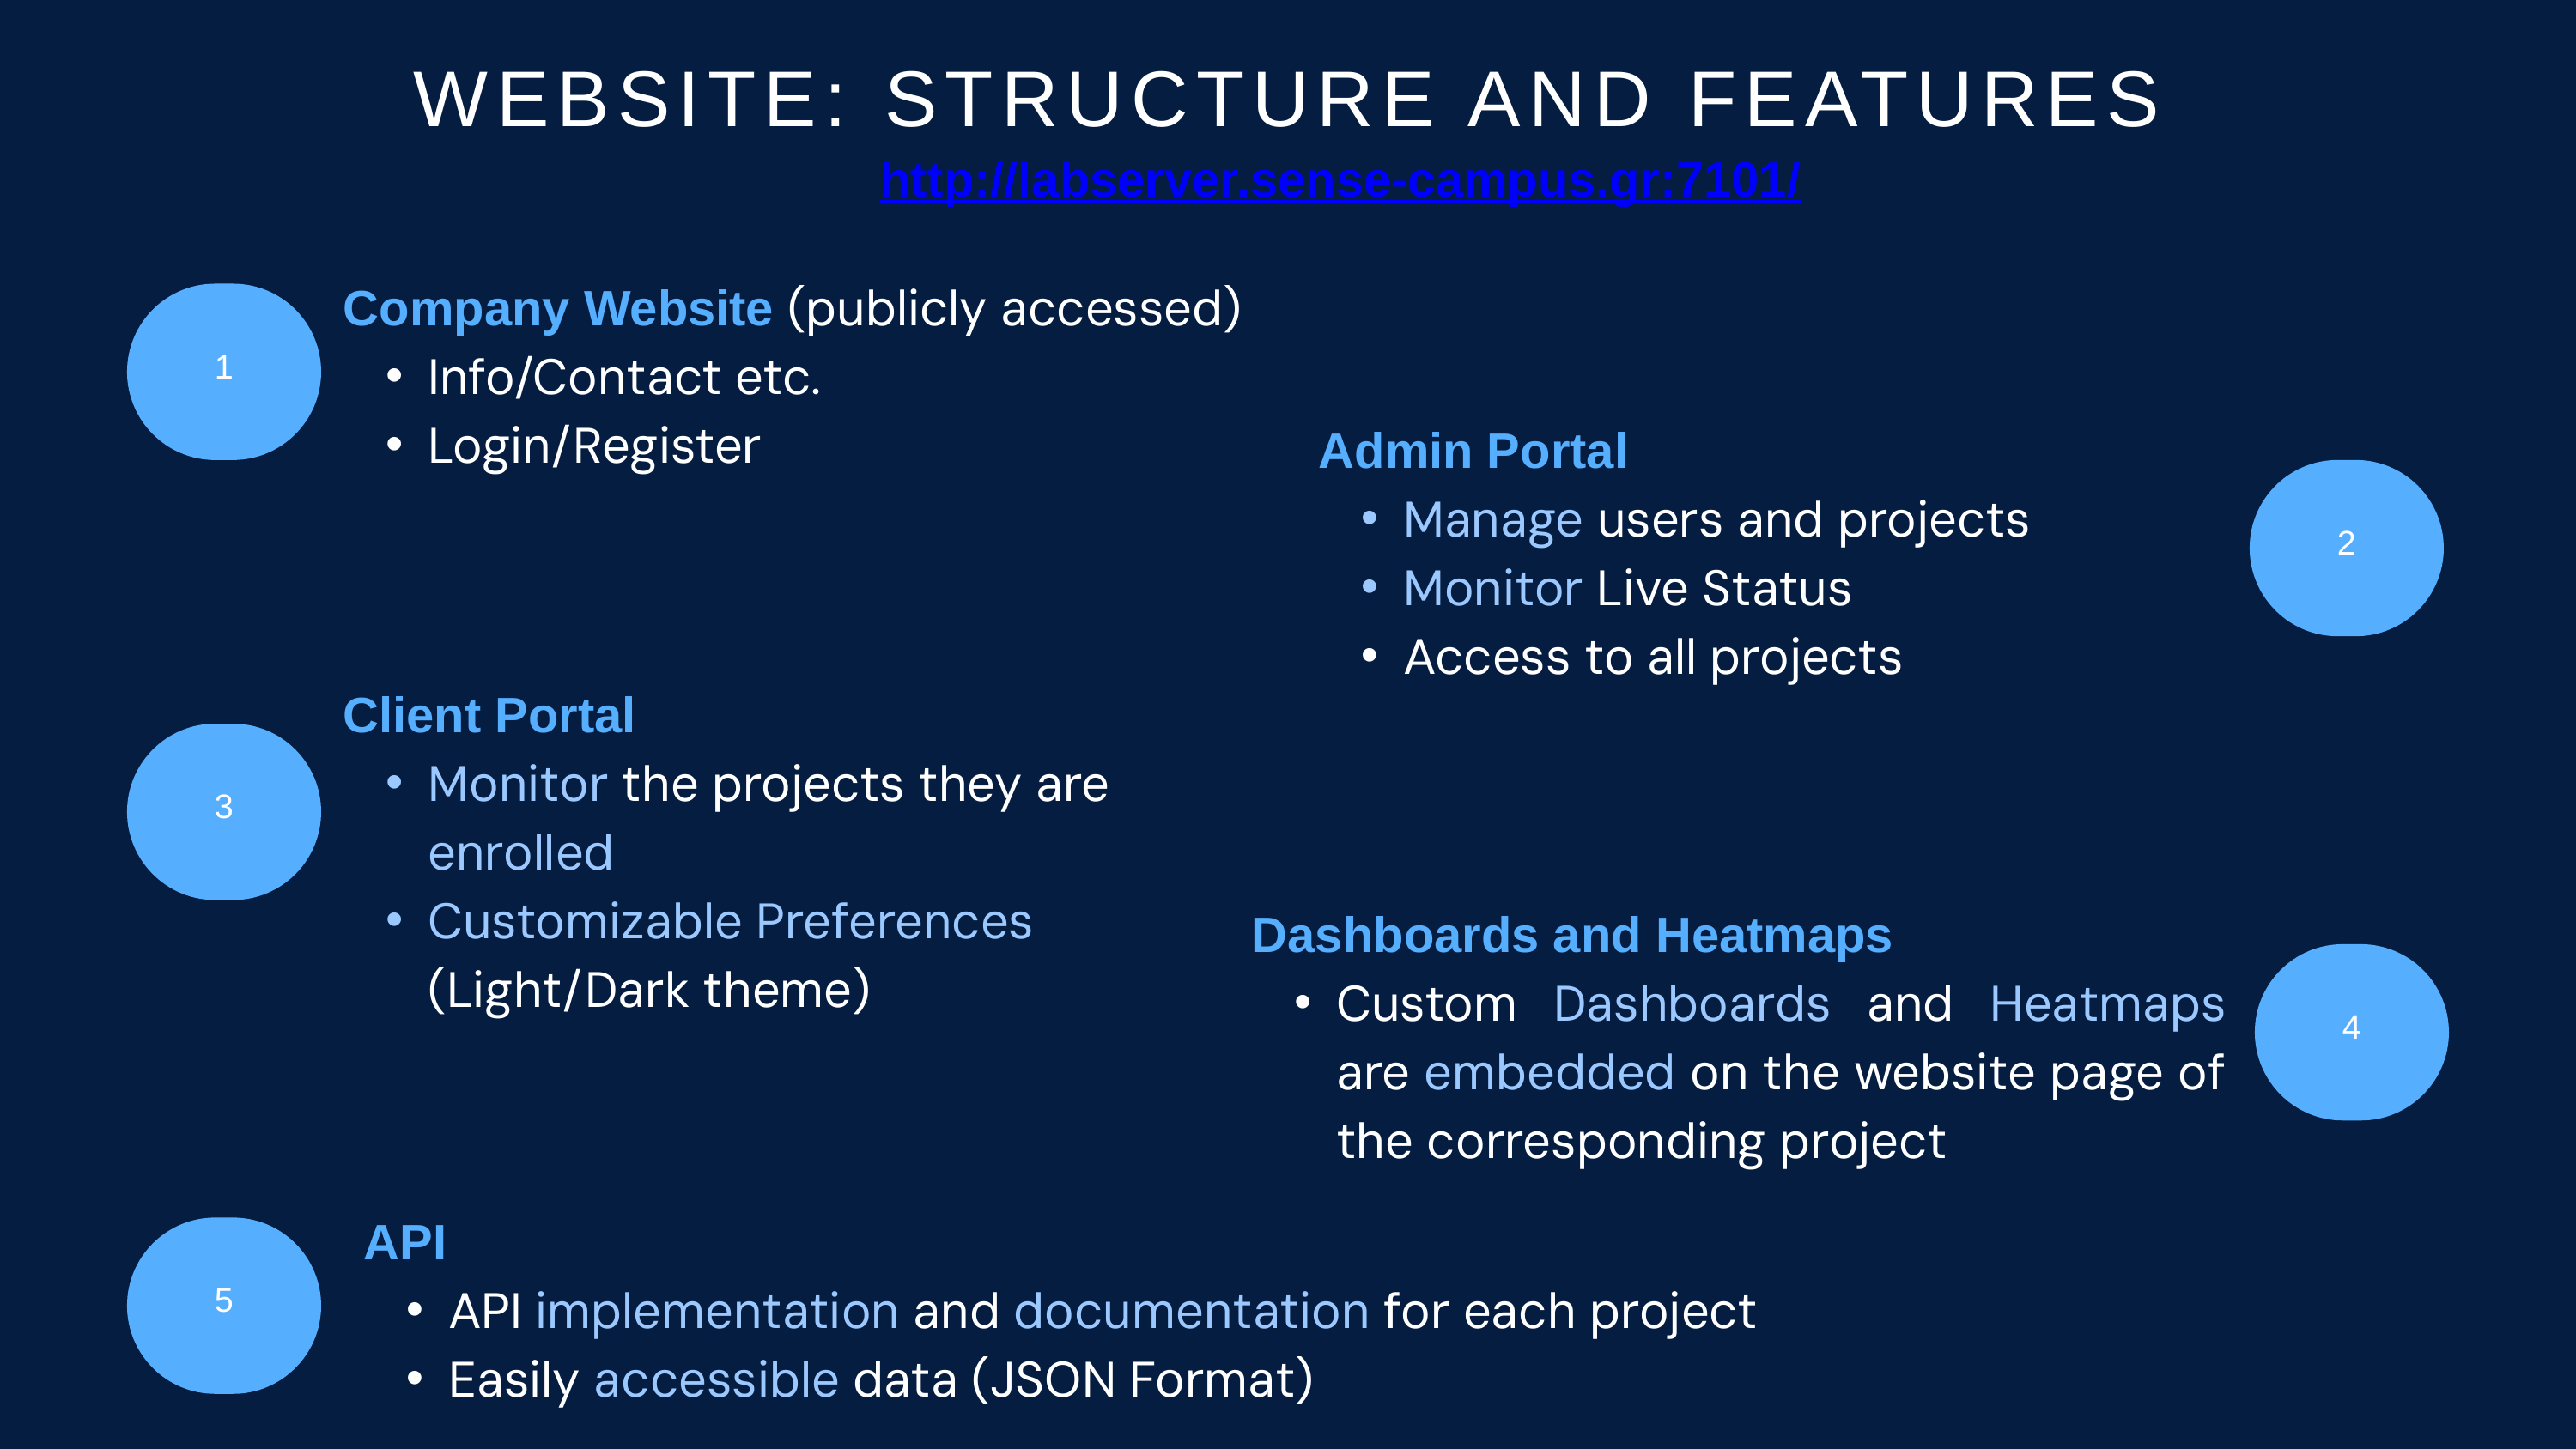

WEBSITE: STRUCTURE AND FEATURES
http://labserver.sense-campus.gr:7101/
Company Website (publicly accessed)
Info/Contact etc.
Login/Register

1
Admin Portal
Manage users and projects
Monitor Live Status
Access to all projects

2
Client Portal
Monitor the projects they are enrolled
Customizable Preferences (Light/Dark theme)

3
Dashboards and Heatmaps
Custom Dashboards and Heatmaps are embedded on the website page of the corresponding project

4
API
API implementation and documentation for each project
Easily accessible data (JSON Format)

5